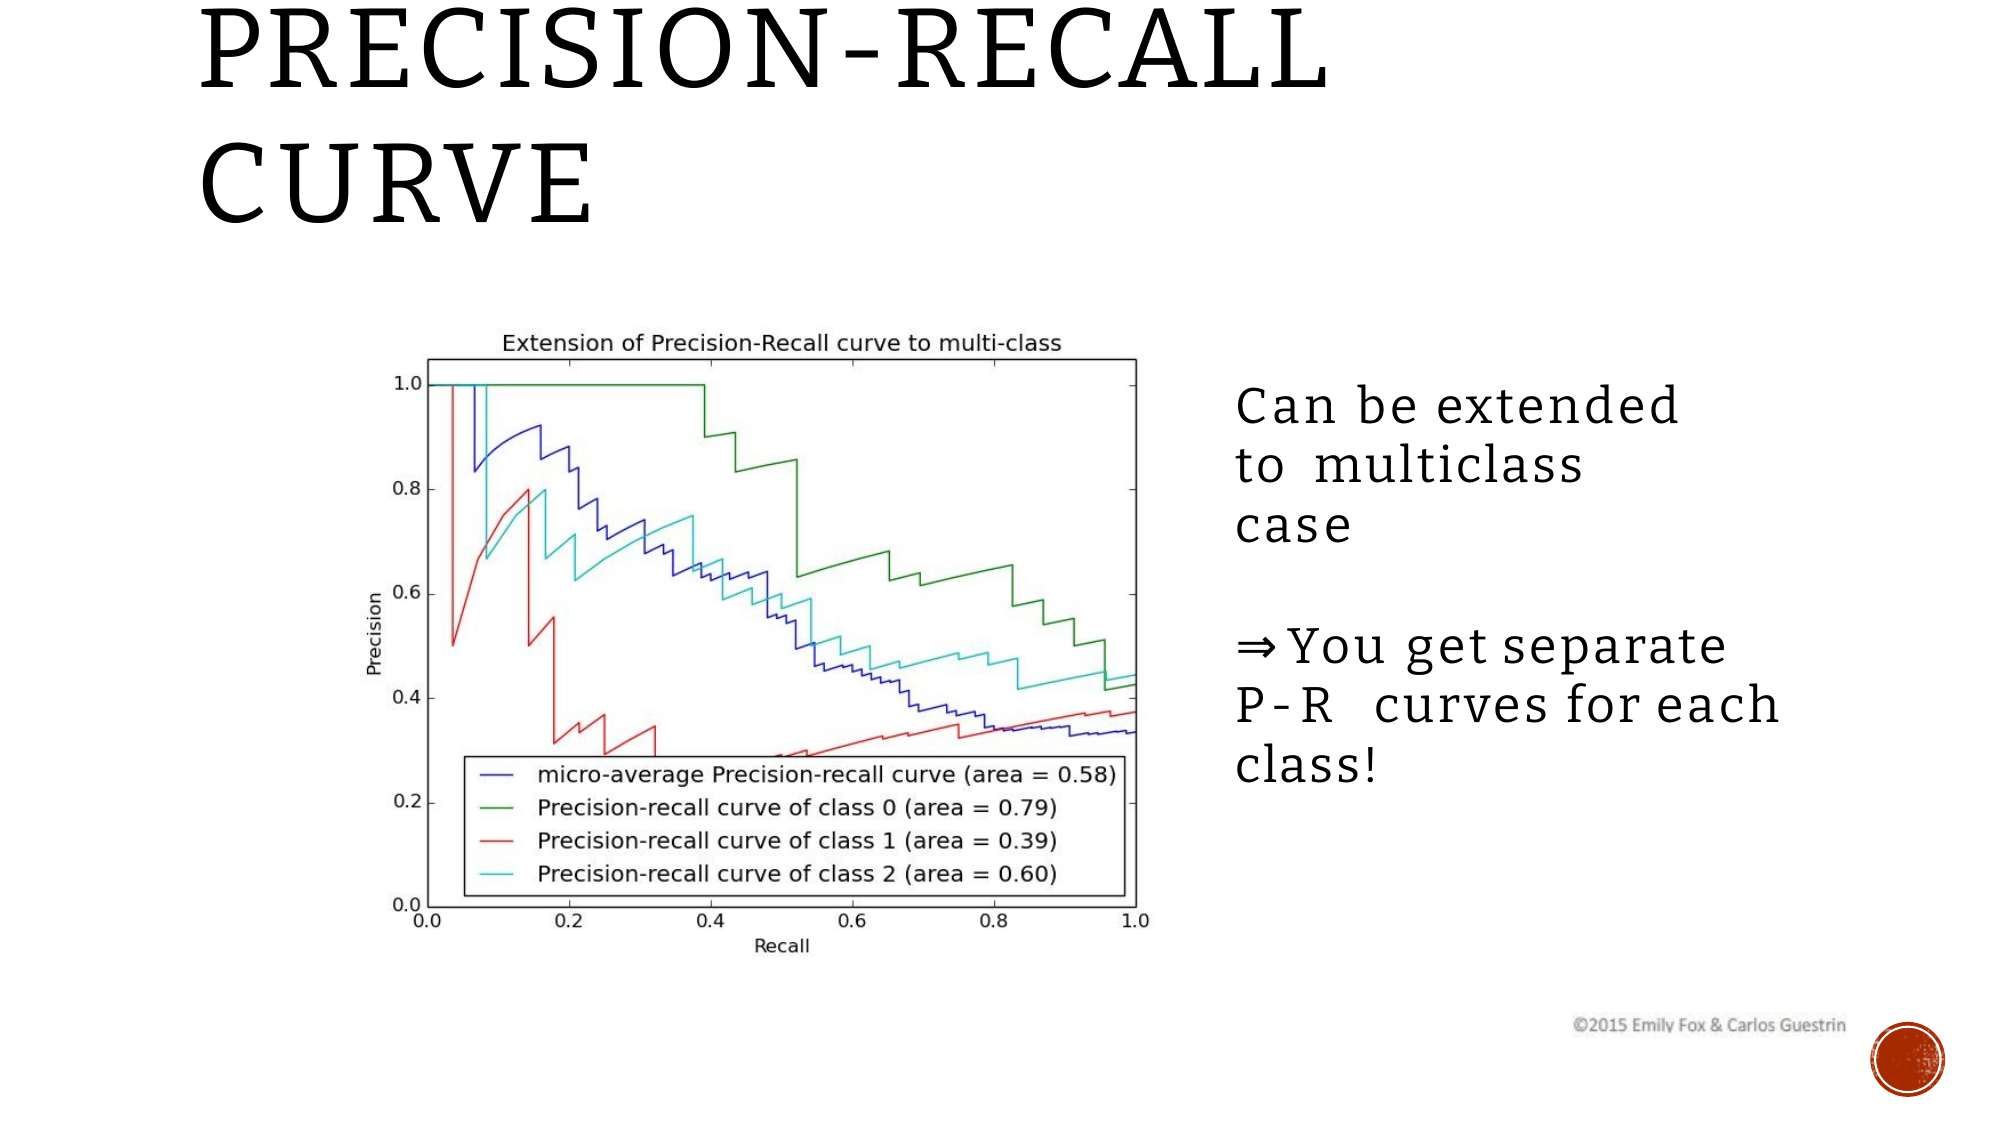

# Precision-Recall Curve

Can be extended to  multiclass case

⇒ You get separate P-R  curves for each class!